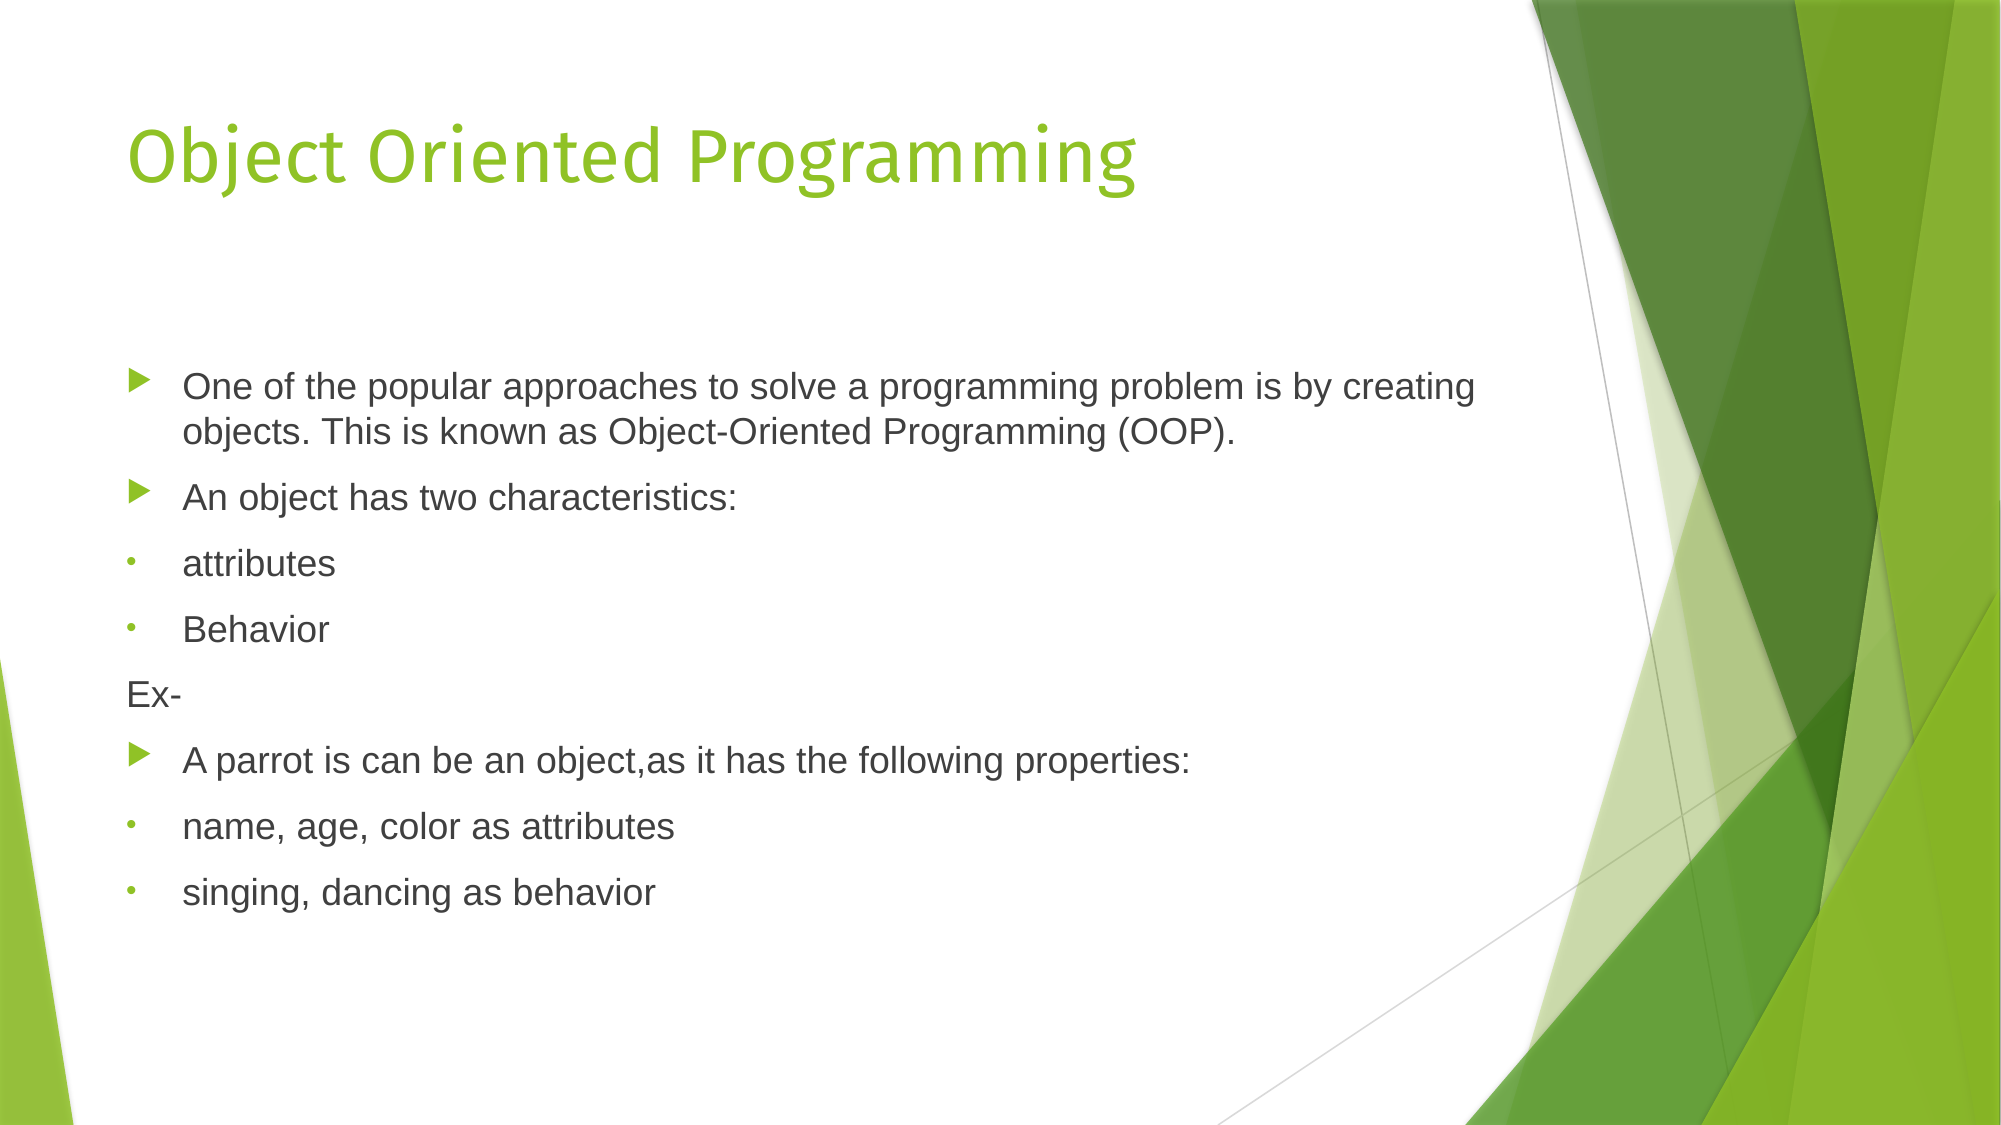

# Object Oriented Programming
One of the popular approaches to solve a programming problem is by creating objects. This is known as Object-Oriented Programming (OOP).
An object has two characteristics:
attributes
Behavior
Ex-
A parrot is can be an object,as it has the following properties:
name, age, color as attributes
singing, dancing as behavior